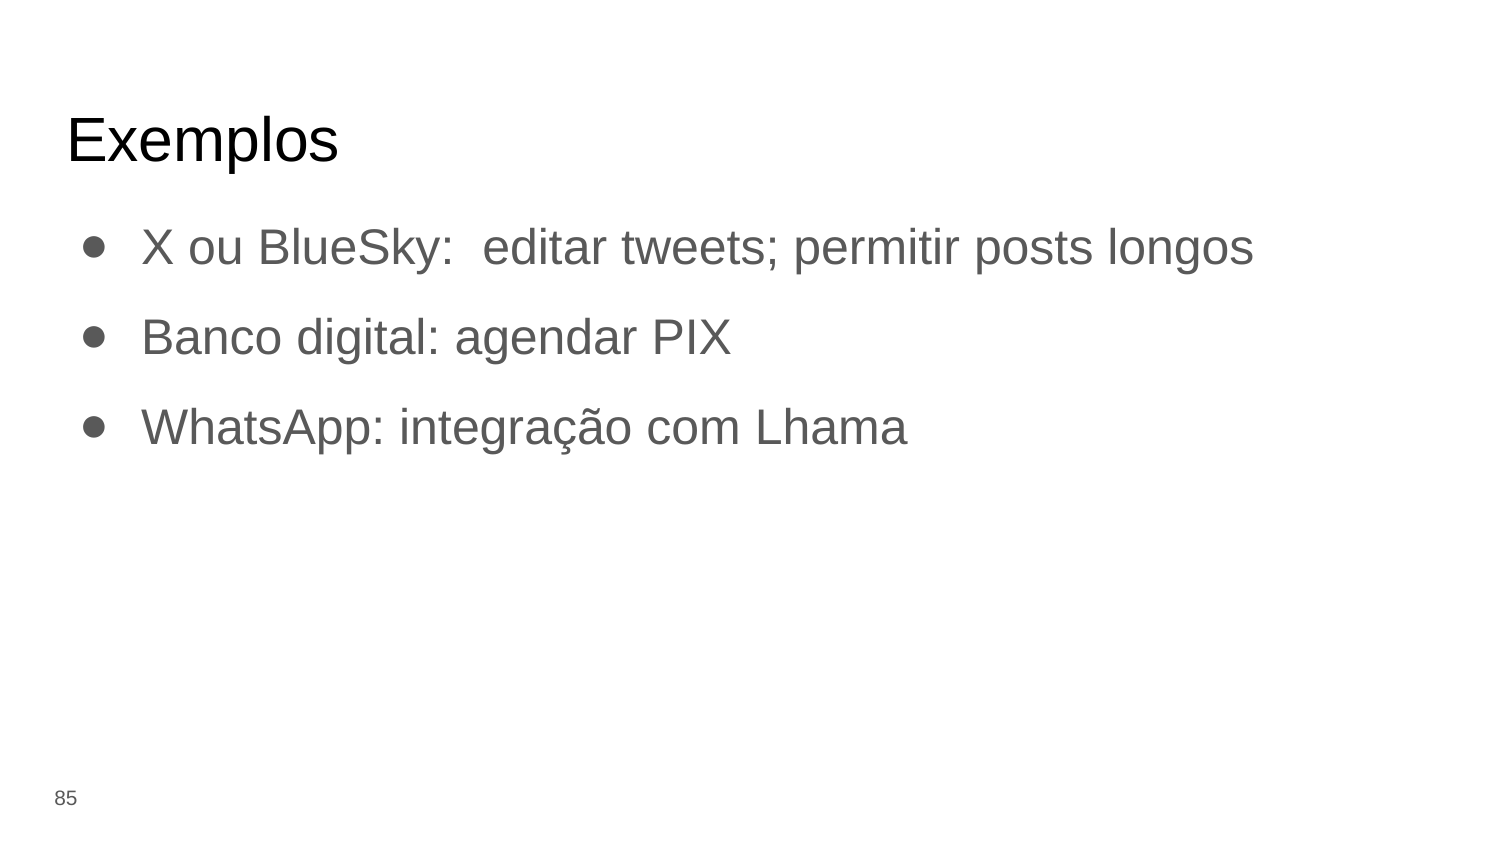

# Exemplos
X ou BlueSky:  editar tweets; permitir posts longos
Banco digital: agendar PIX
WhatsApp: integração com Lhama
85